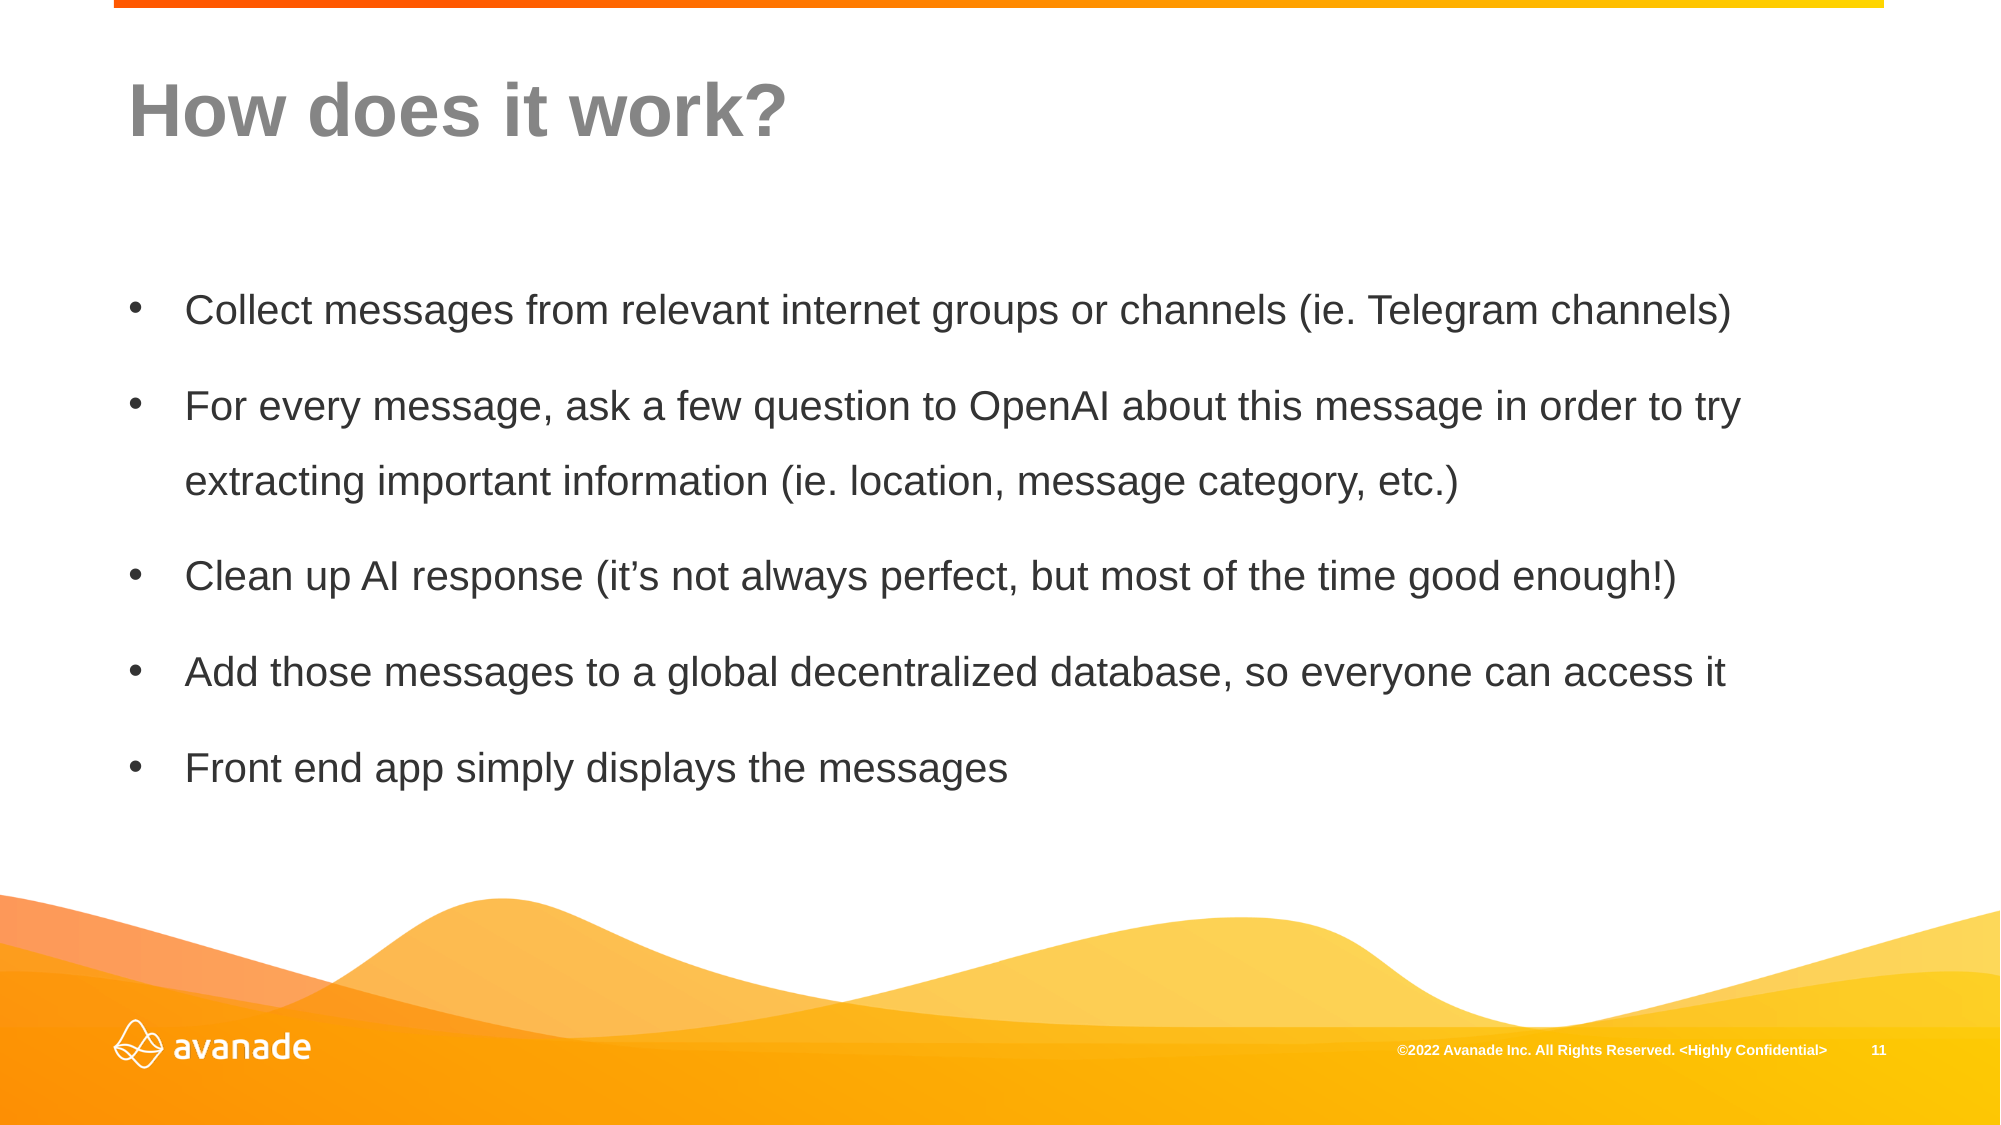

# How does it work?
Collect messages from relevant internet groups or channels (ie. Telegram channels)
For every message, ask a few question to OpenAI about this message in order to try extracting important information (ie. location, message category, etc.)
Clean up AI response (it’s not always perfect, but most of the time good enough!)
Add those messages to a global decentralized database, so everyone can access it
Front end app simply displays the messages